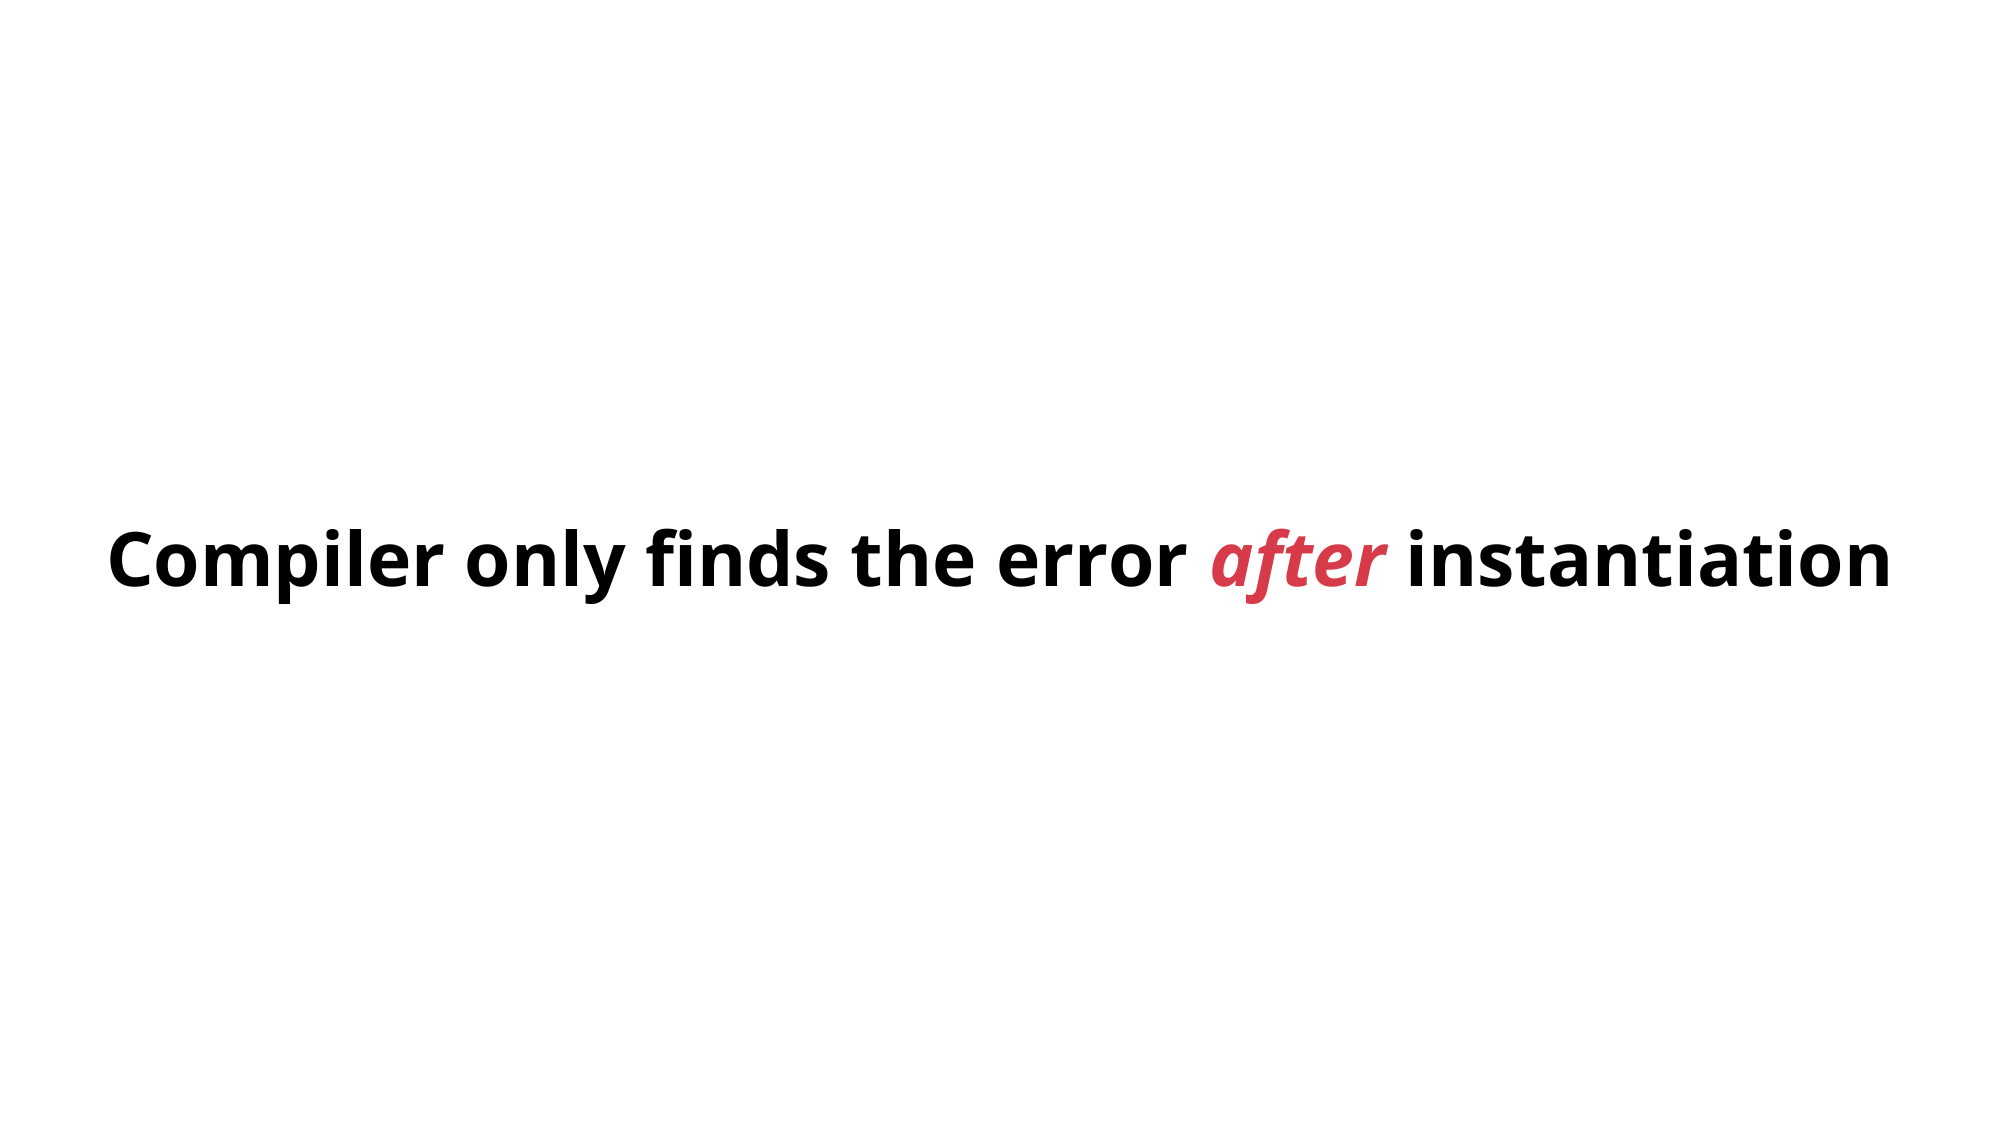

# Compiler only finds the error after instantiation